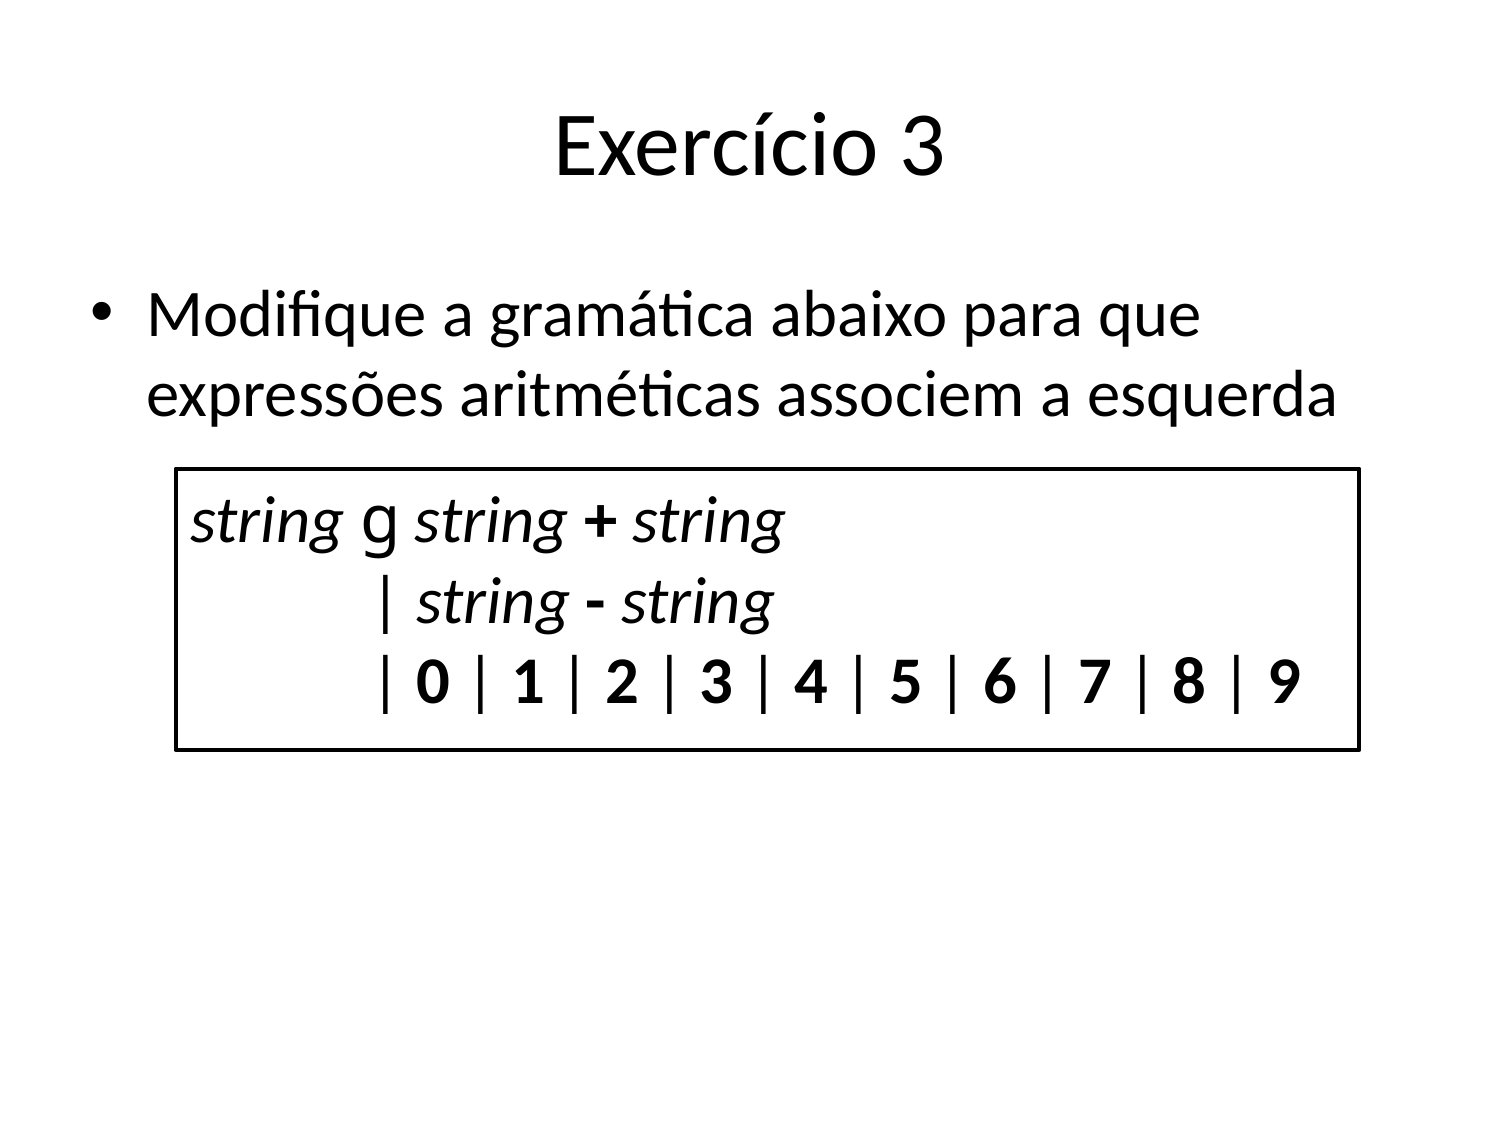

# Exercício 3
Modifique a gramática abaixo para que expressões aritméticas associem a esquerda
string g string + string
            | string - string
            | 0 | 1 | 2 | 3 | 4 | 5 | 6 | 7 | 8 | 9